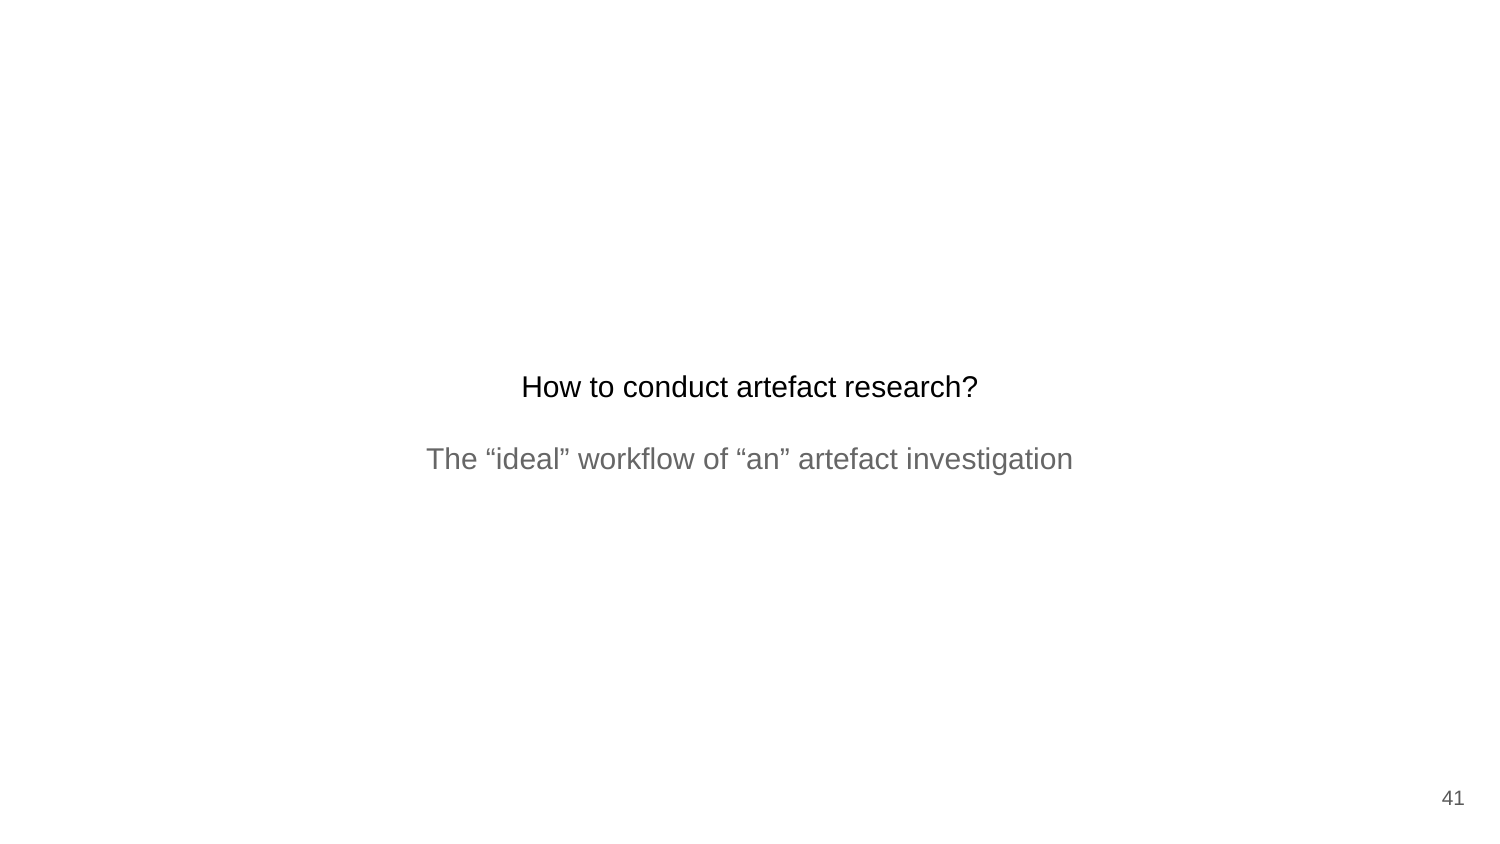

# How to conduct artefact research?

The “ideal” workflow of “an” artefact investigation
41